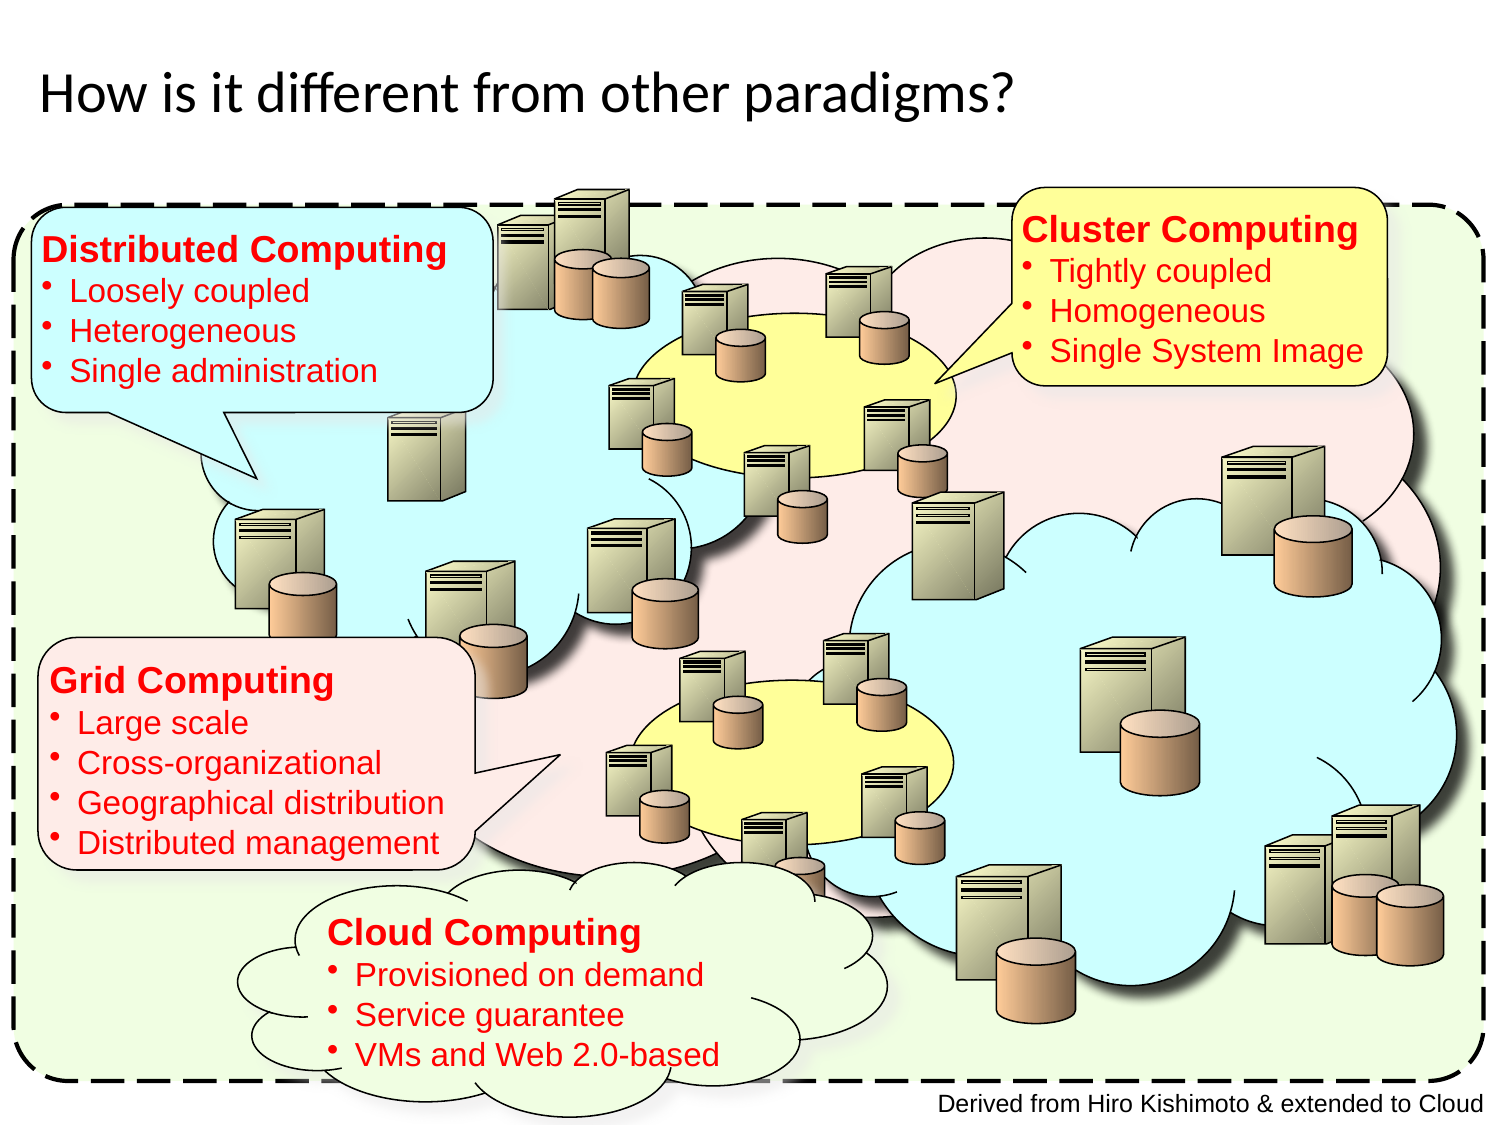

# How is it different from other paradigms?
Cluster Computing
Tightly coupled
Homogeneous
Single System Image

Distributed Computing
Loosely coupled
Heterogeneous
Single administration

Grid Computing
Large scale
Cross-organizational
Geographical distribution
Distributed management
Cloud Computing
Provisioned on demand
Service guarantee
VMs and Web 2.0-based
Derived from Hiro Kishimoto & extended to Cloud